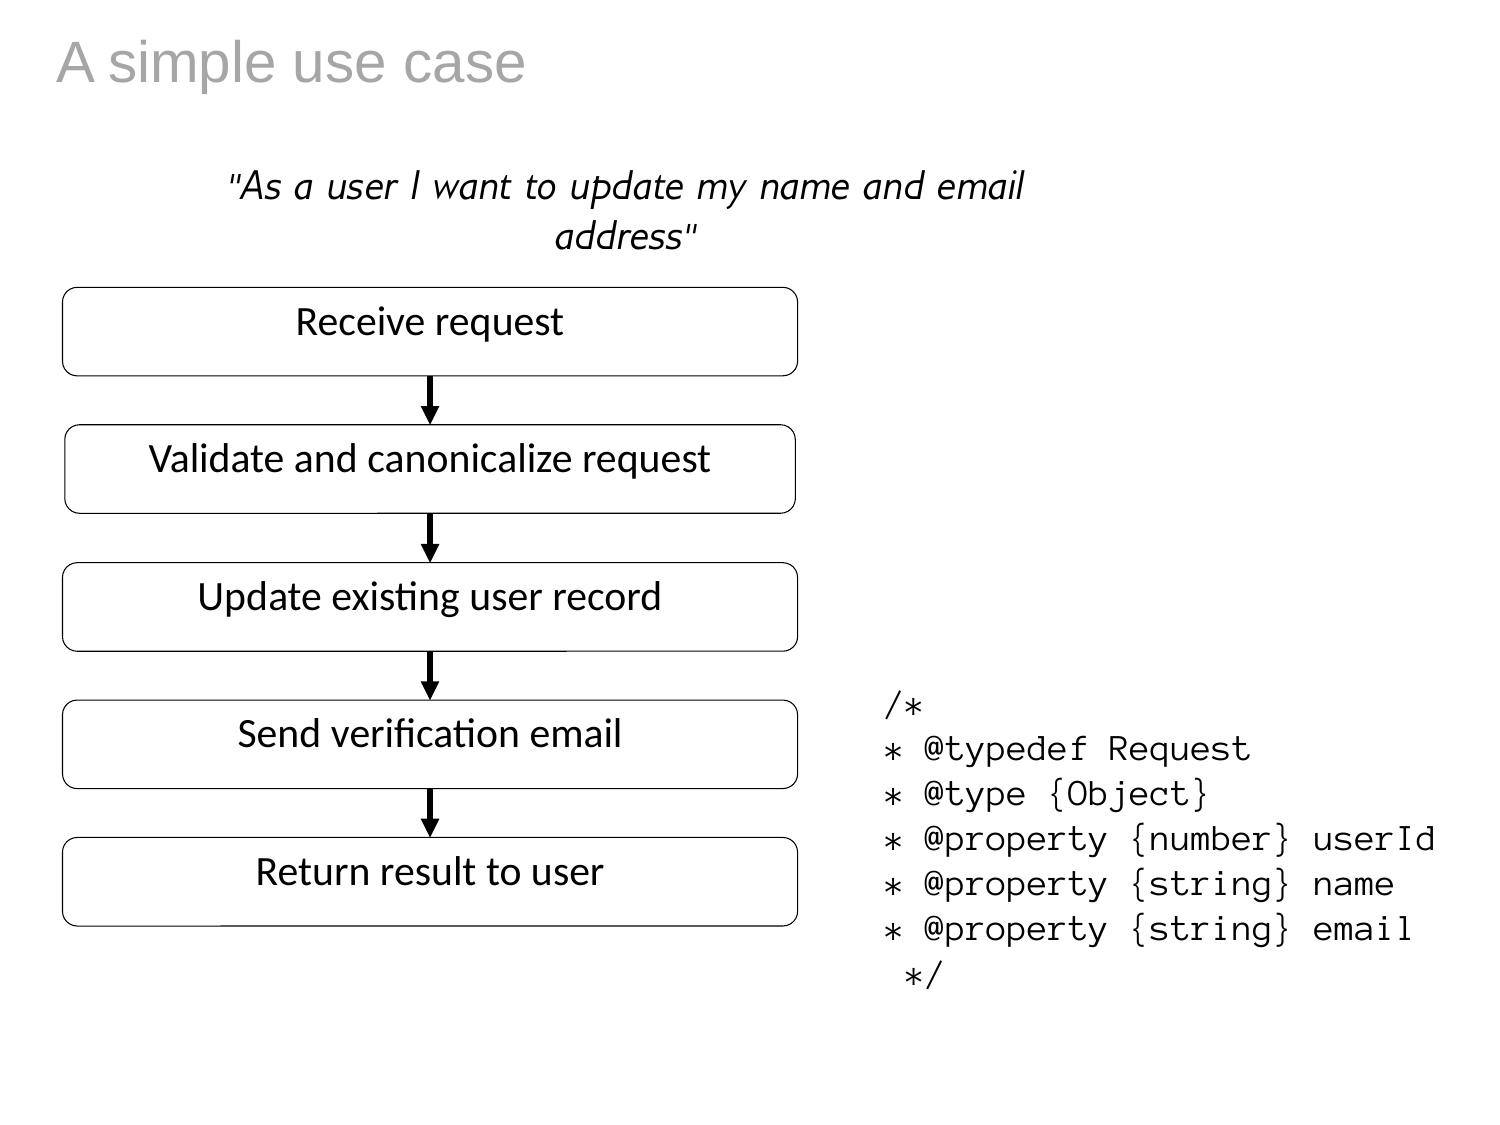

# A simple use case
"As a user I want to update my name and email address"
Receive request
Validate and canonicalize request
Update existing user record

/*
* @typedef Request
* @type {Object}
* @property {number} userId
* @property {string} name
* @property {string} email
 */
Send verification email
Return result to user